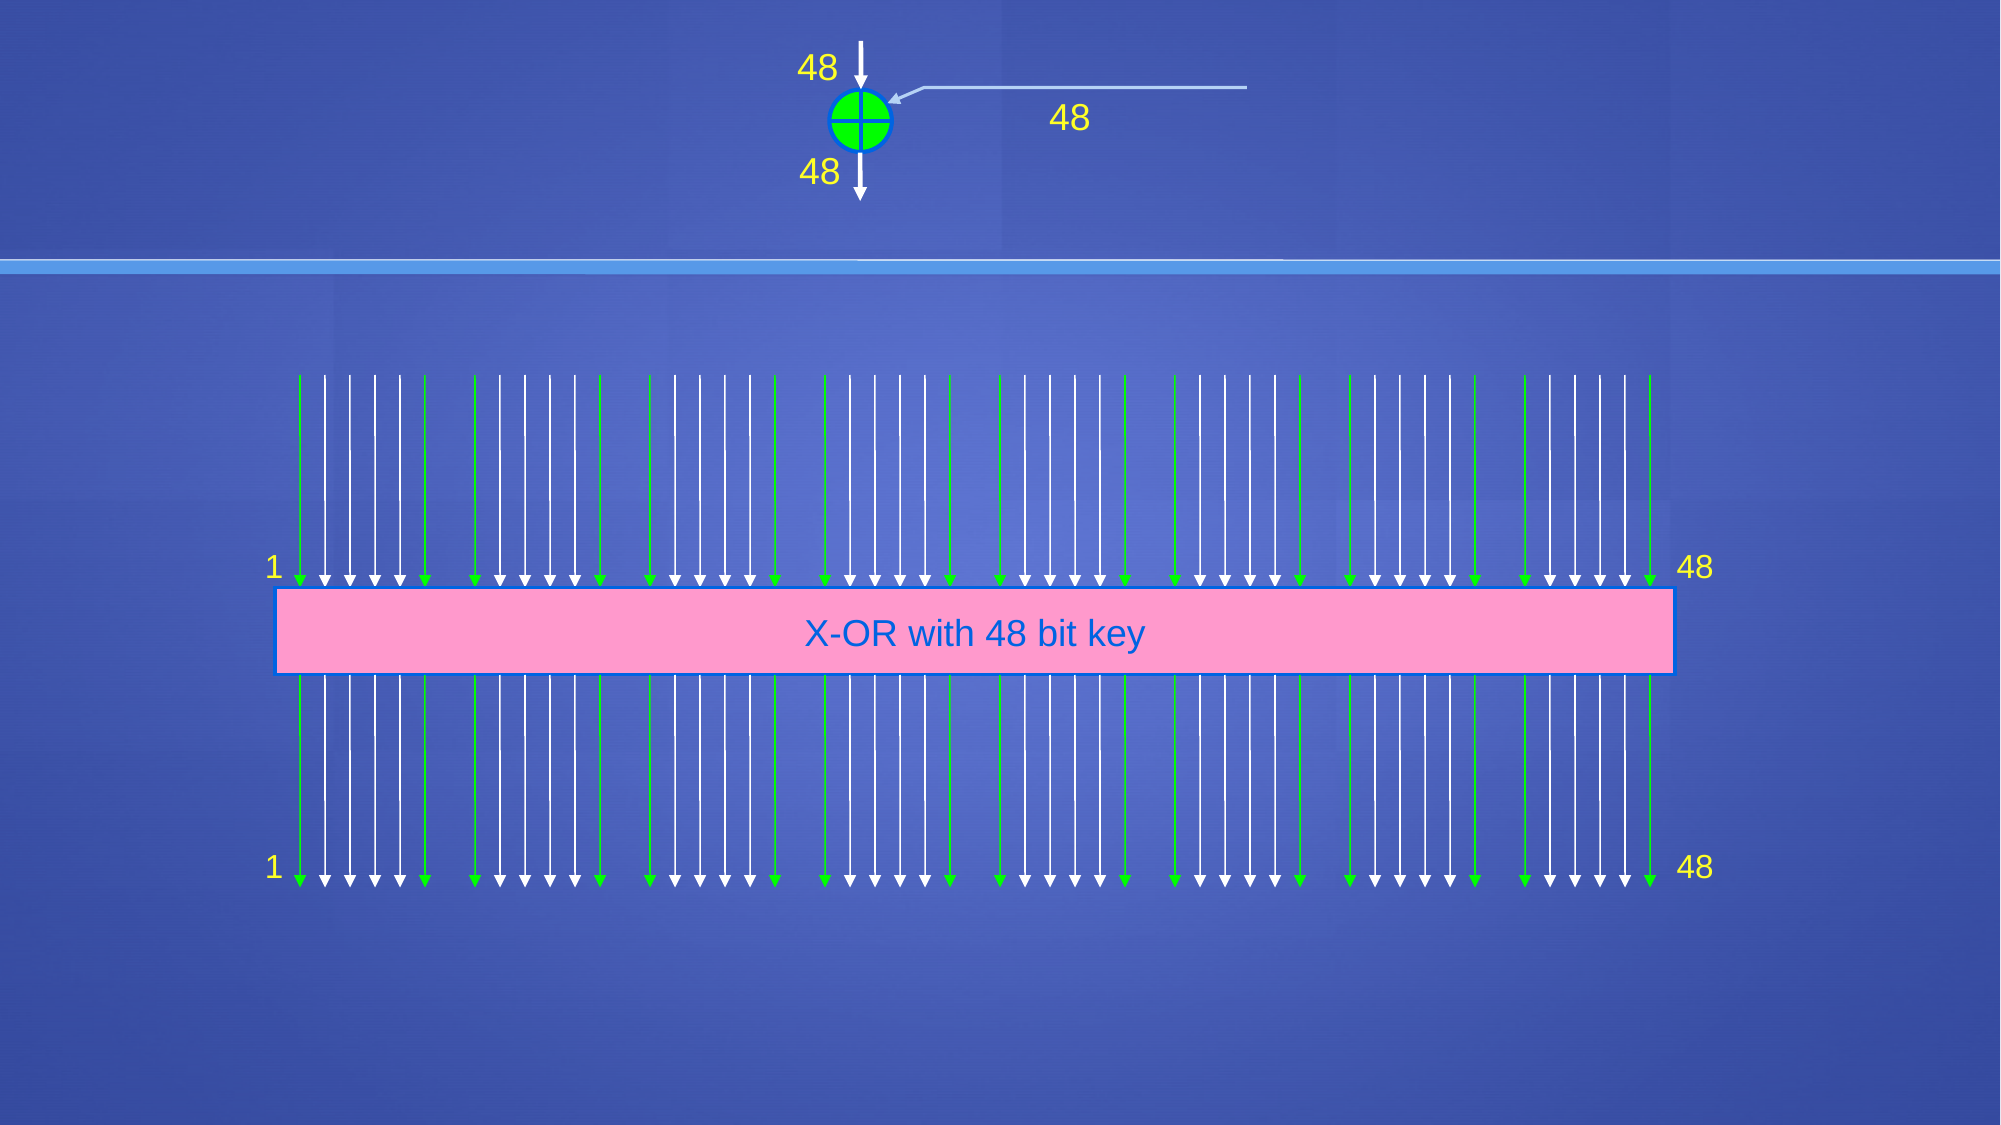

48

48

48

1
48
X-OR with 48 bit key

1
48